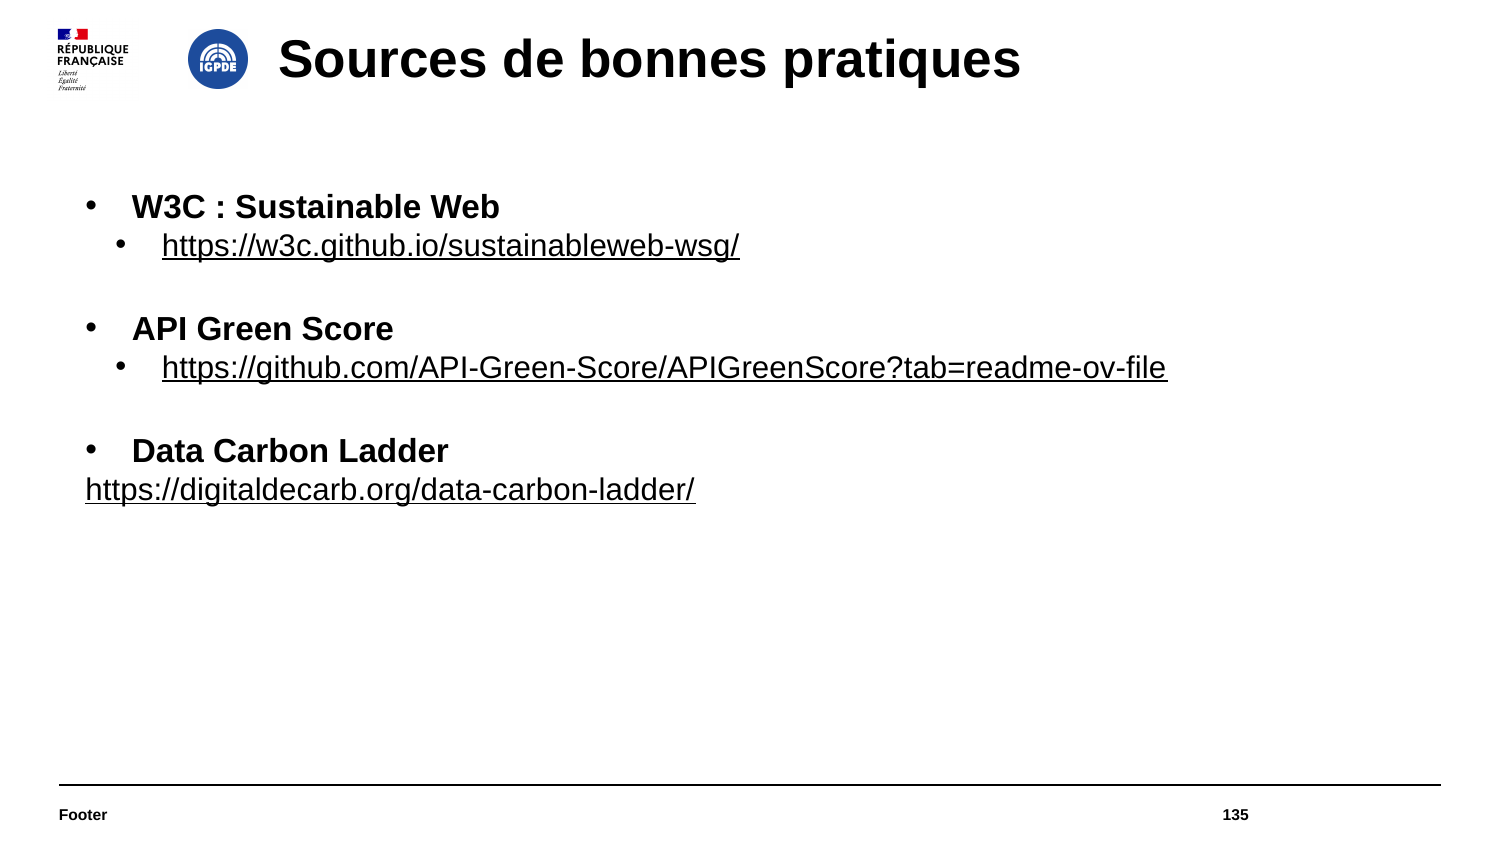

# Sources de bonnes pratiques
W3C : Sustainable Web
https://w3c.github.io/sustainableweb-wsg/

API Green Score
https://github.com/API-Green-Score/APIGreenScore?tab=readme-ov-file

Data Carbon Ladder
https://digitaldecarb.org/data-carbon-ladder/
Footer
135